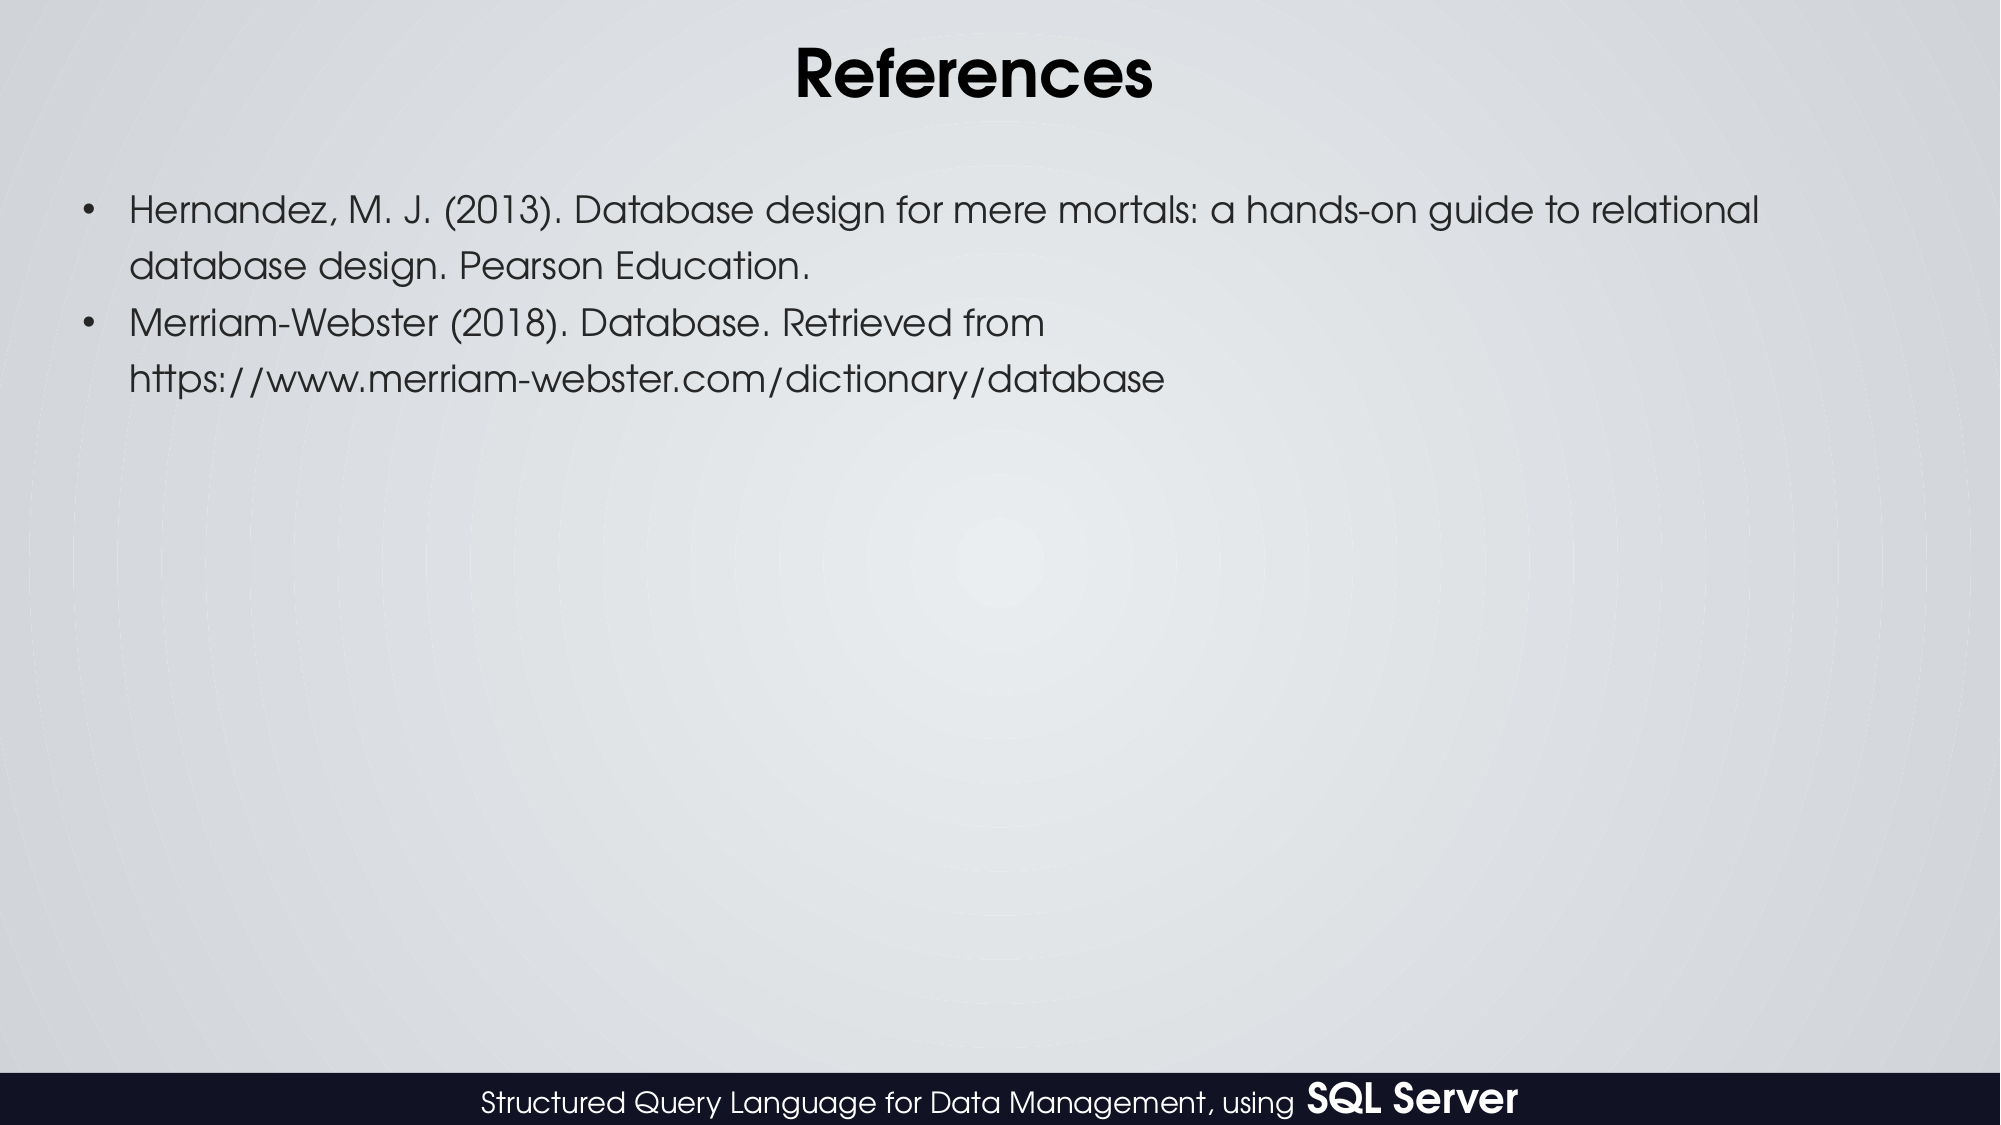

References
Hernandez, M. J. (2013). Database design for mere mortals: a hands-on guide to relational database design. Pearson Education.
Merriam-Webster (2018). Database. Retrieved from https://www.merriam-webster.com/dictionary/database